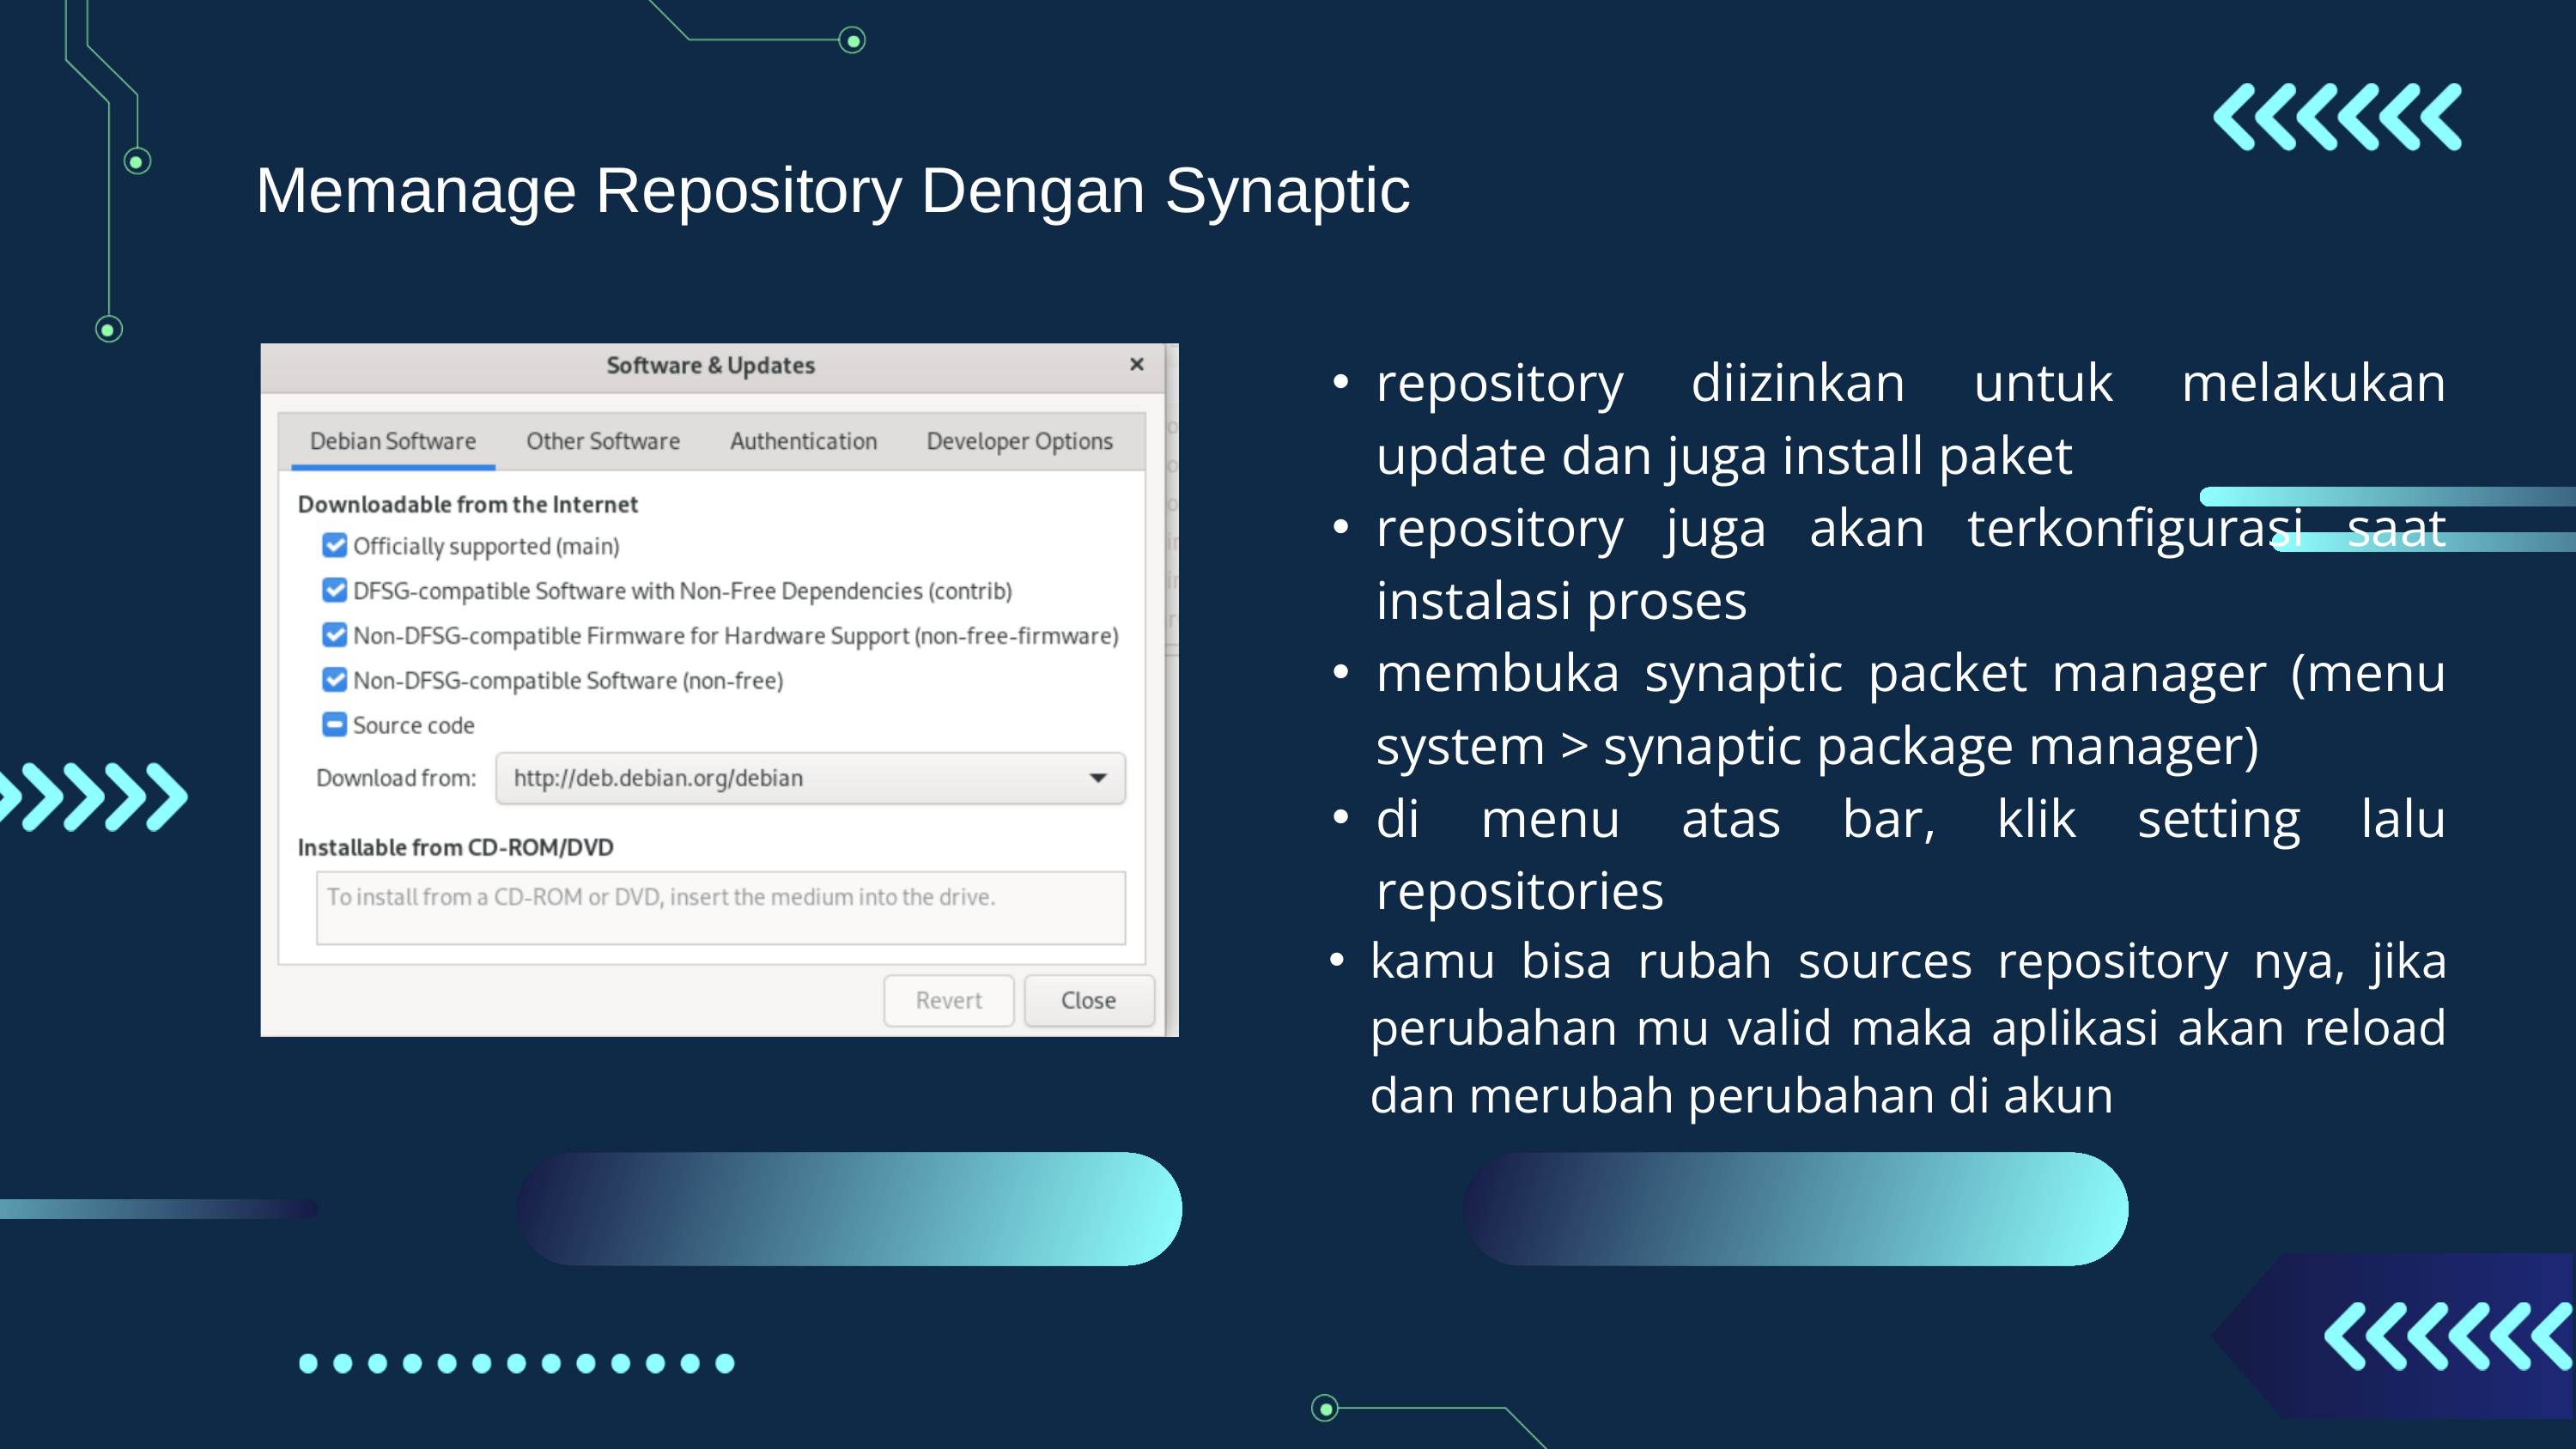

Memanage Repository Dengan Synaptic
repository diizinkan untuk melakukan update dan juga install paket
repository juga akan terkonfigurasi saat instalasi proses
membuka synaptic packet manager (menu system > synaptic package manager)
di menu atas bar, klik setting lalu repositories
kamu bisa rubah sources repository nya, jika perubahan mu valid maka aplikasi akan reload dan merubah perubahan di akun